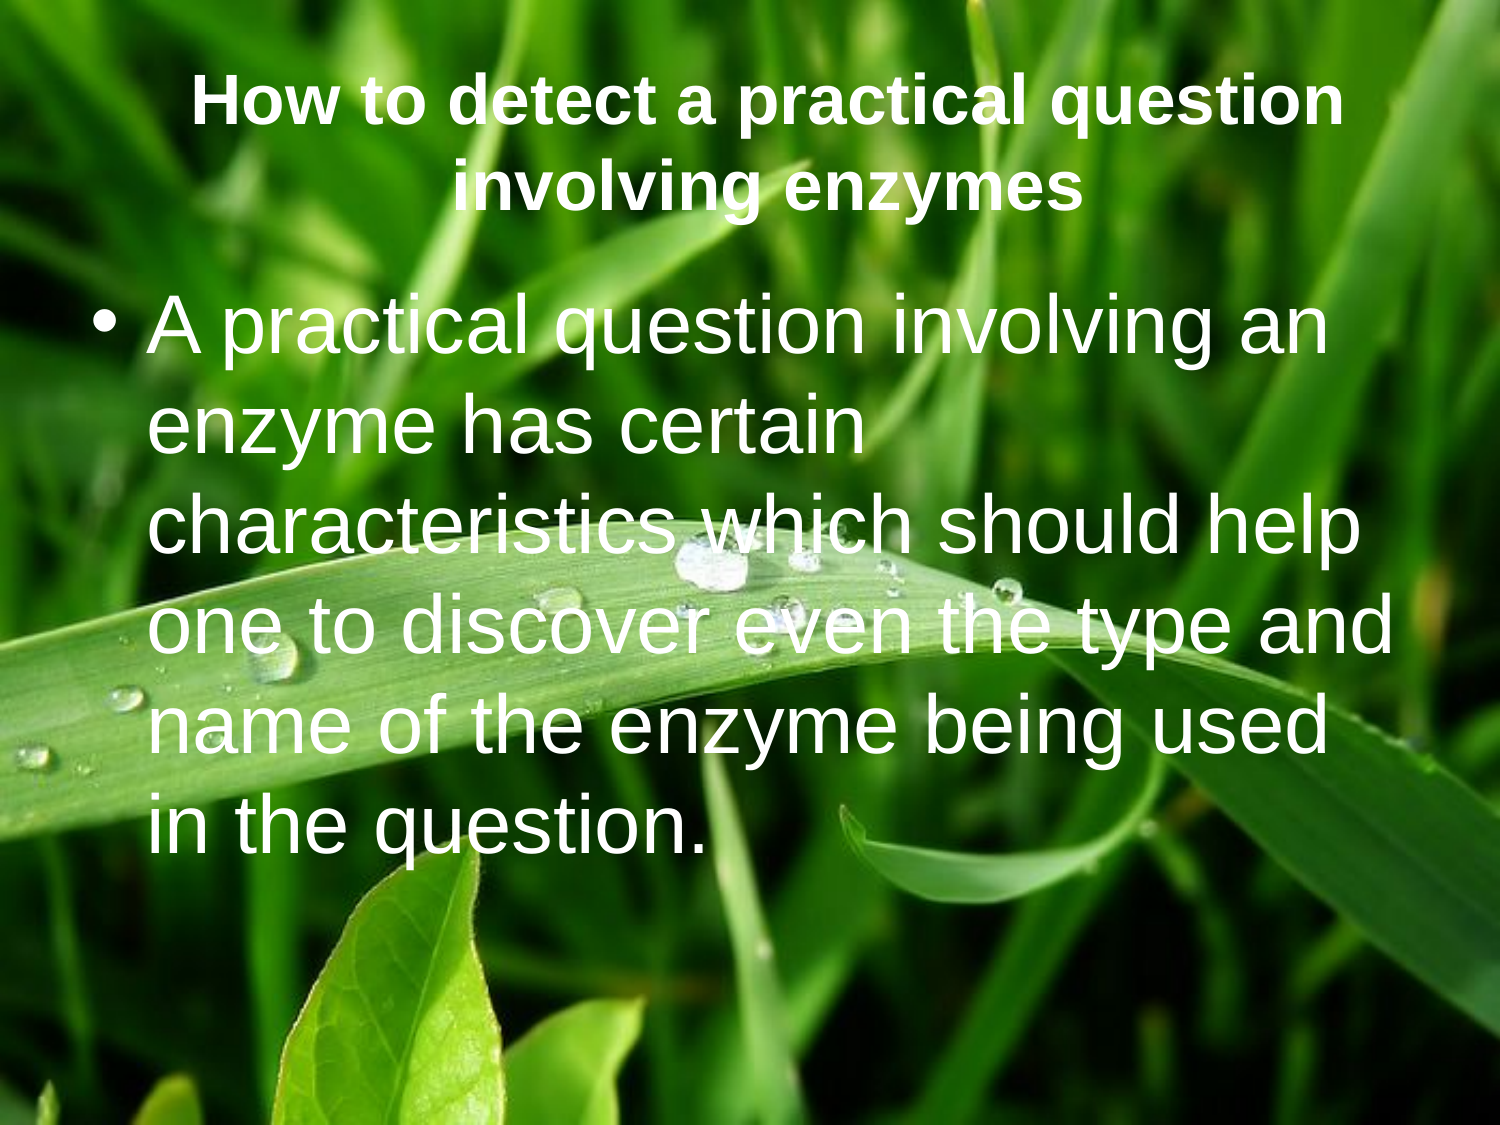

# How to detect a practical question involving enzymes
A practical question involving an enzyme has certain characteristics which should help one to discover even the type and name of the enzyme being used in the question.